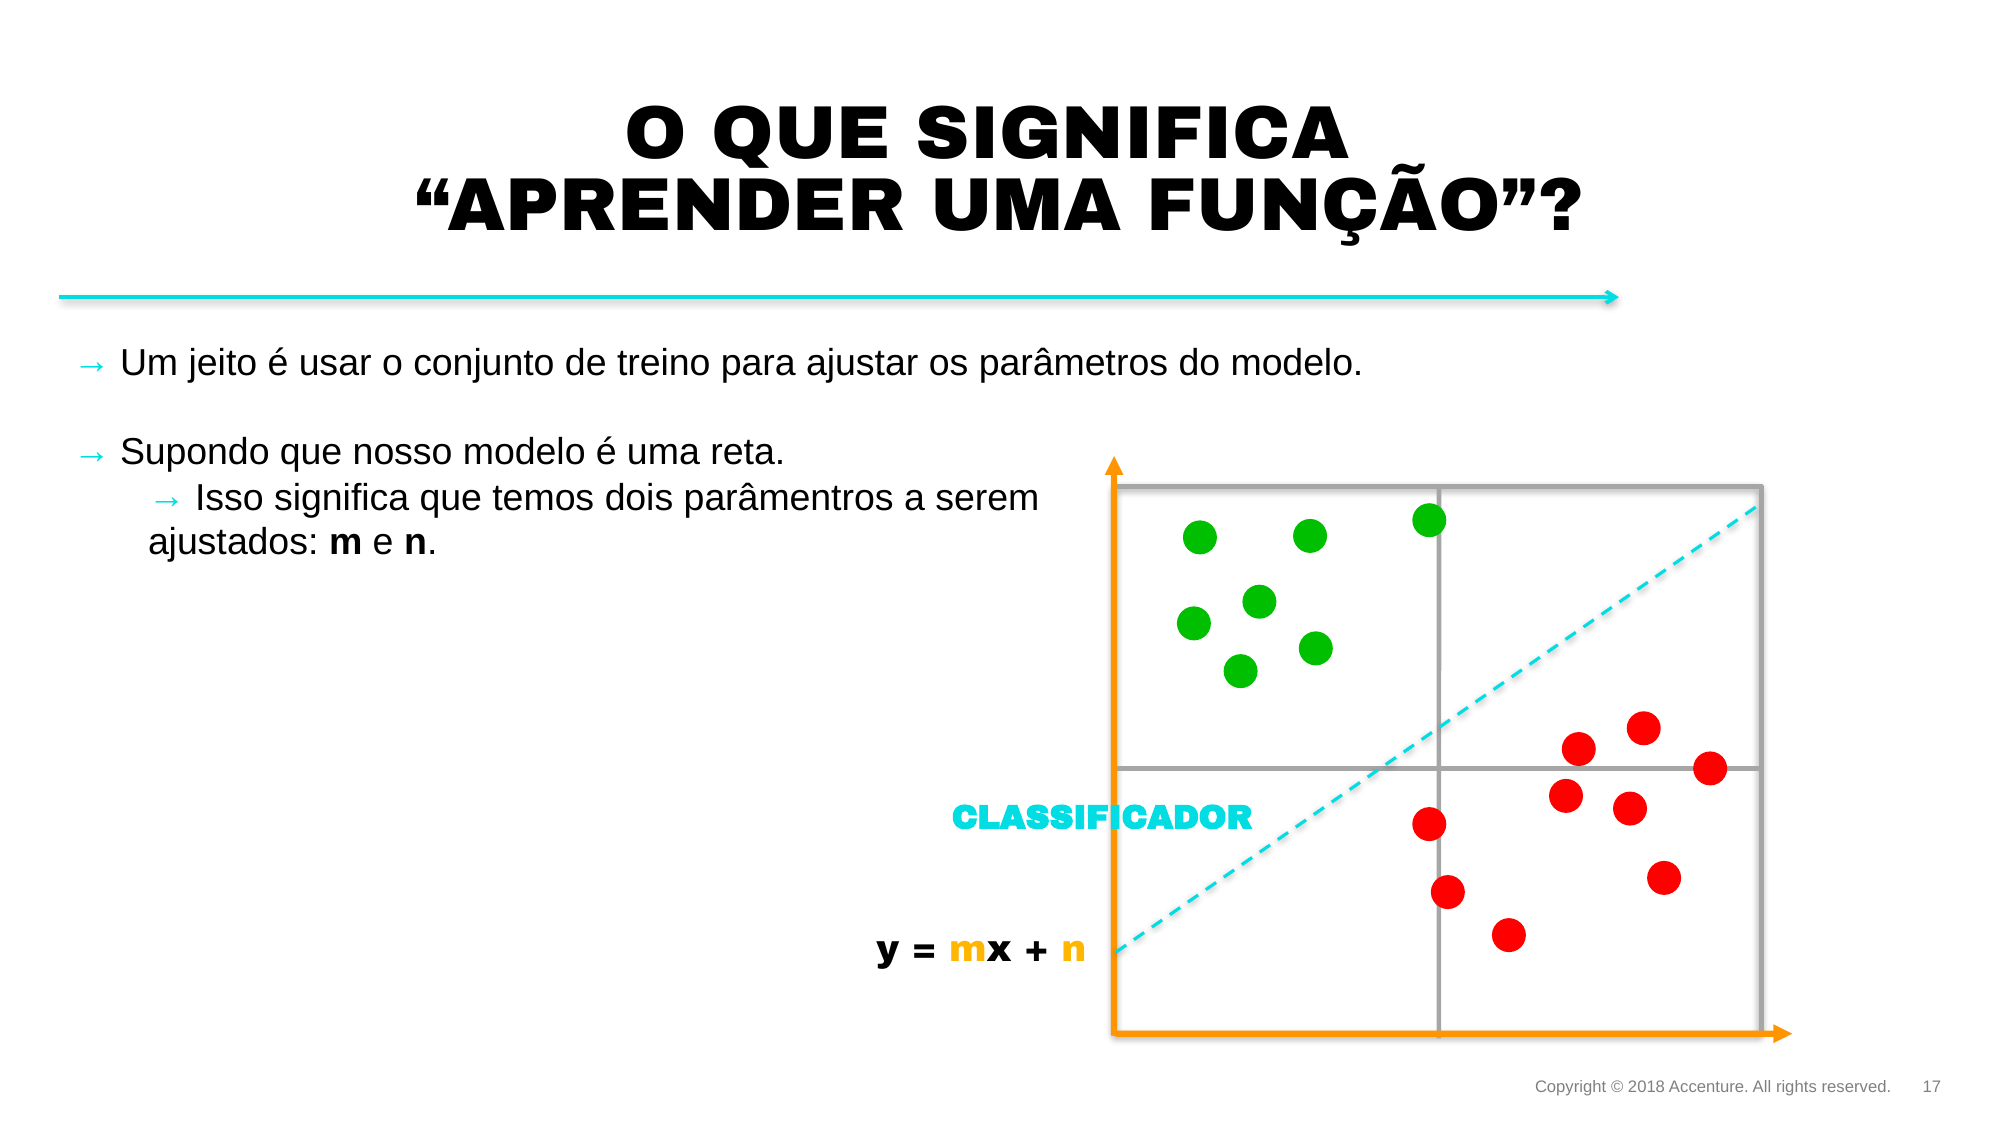

# O que significa “aprender uma função”?
Um jeito é usar o conjunto de treino para ajustar os parâmetros do modelo.

Supondo que nosso modelo é uma reta.
Isso significa que temos dois parâmentros a serem
ajustados: m e n.

CLASSIFICADOR

y = mx + n

Copyright © 2018 Accenture. All rights reserved.
17